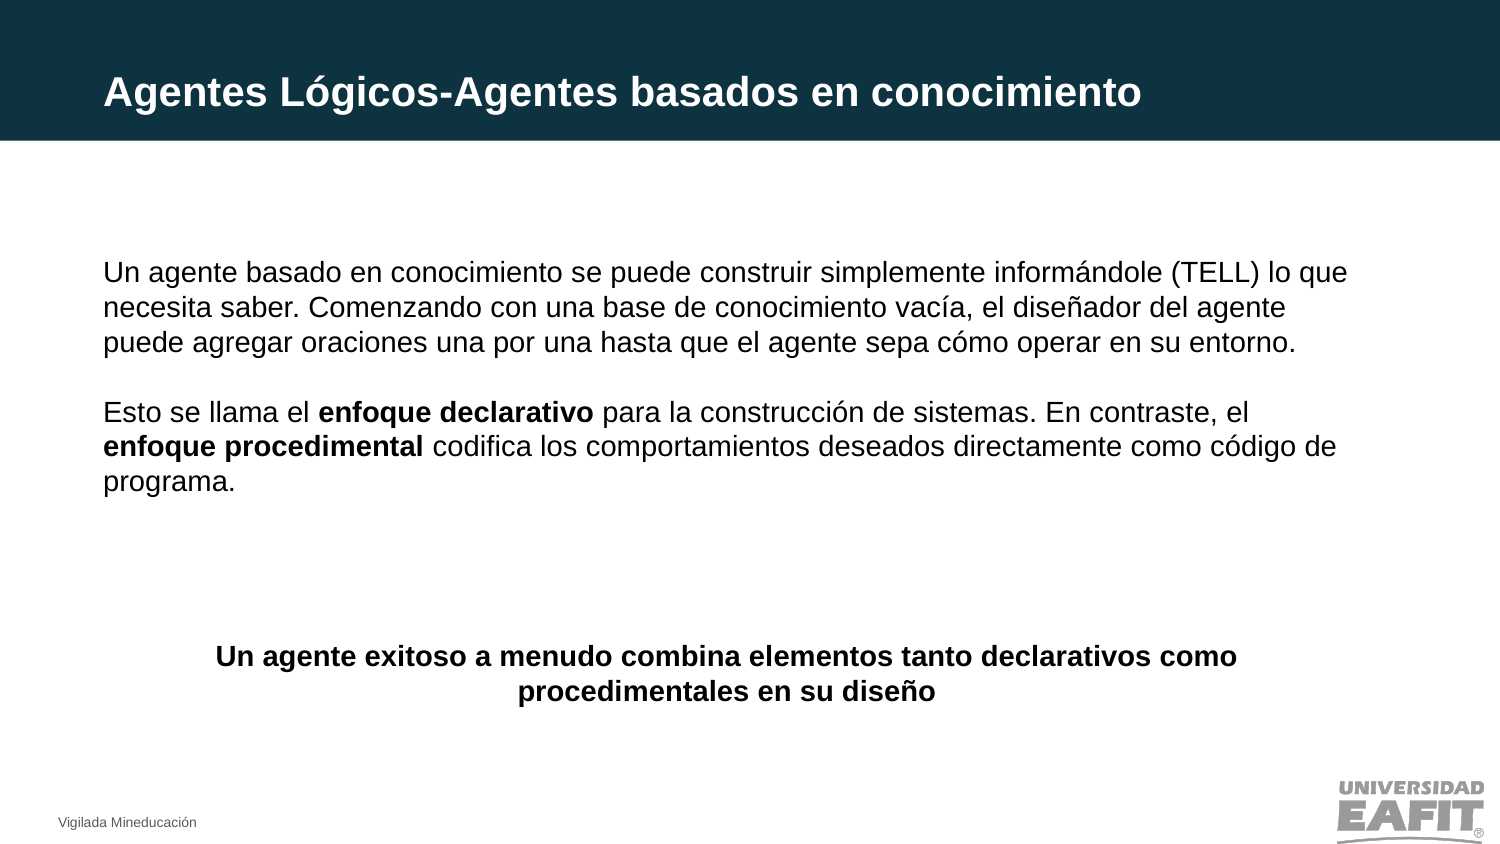

Agentes Lógicos-Agentes basados en conocimiento
Un agente basado en conocimiento se puede construir simplemente informándole (TELL) lo que necesita saber. Comenzando con una base de conocimiento vacía, el diseñador del agente puede agregar oraciones una por una hasta que el agente sepa cómo operar en su entorno.

Esto se llama el enfoque declarativo para la construcción de sistemas. En contraste, el enfoque procedimental codifica los comportamientos deseados directamente como código de programa.

Un agente exitoso a menudo combina elementos tanto declarativos como procedimentales en su diseño